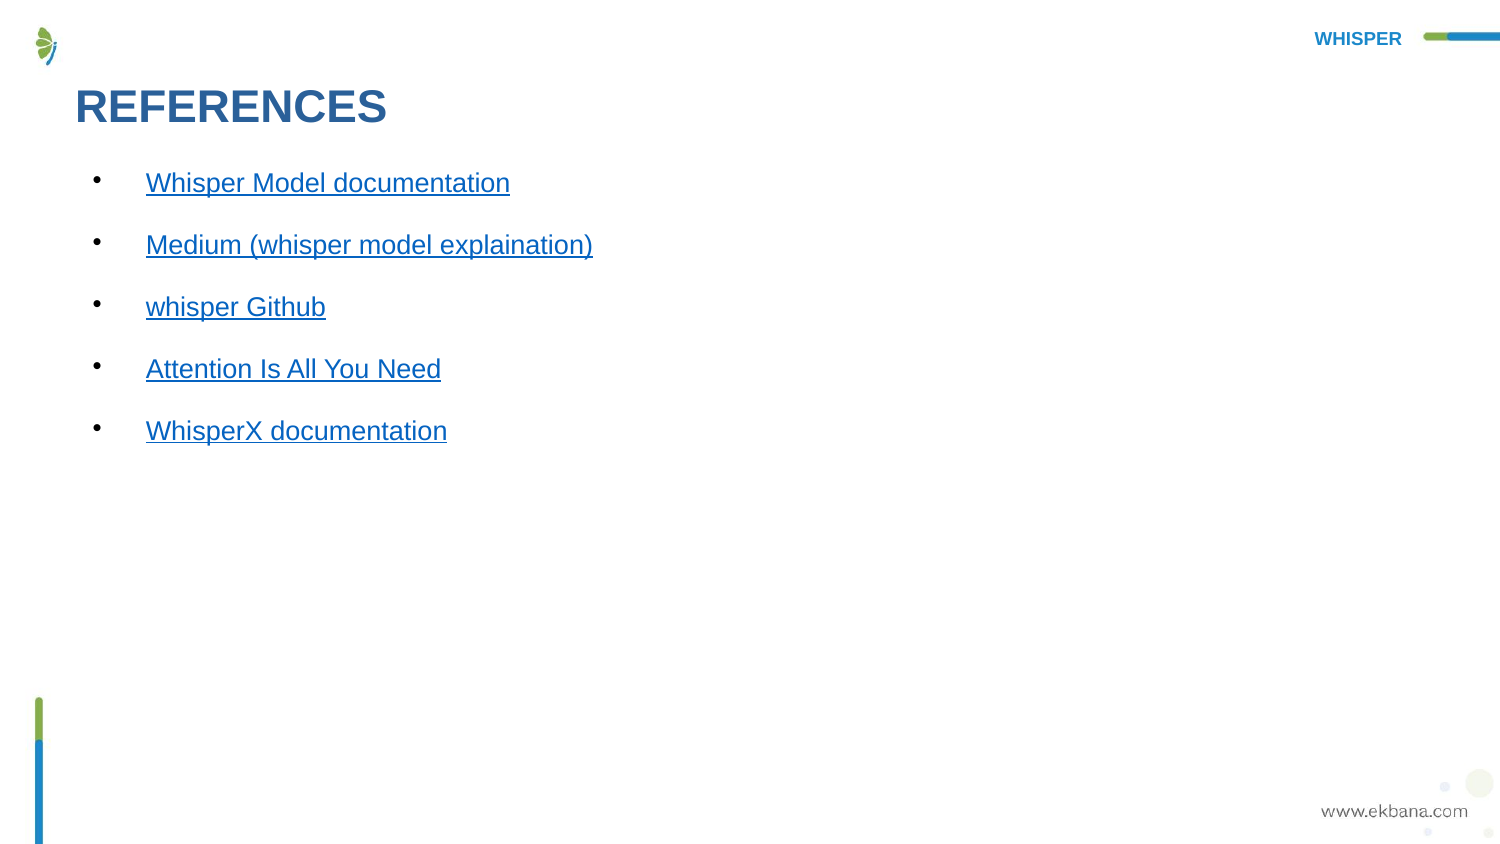

WHISPER
# REFERENCES
Whisper Model documentation
Medium (whisper model explaination)
whisper Github
Attention Is All You Need
WhisperX documentation